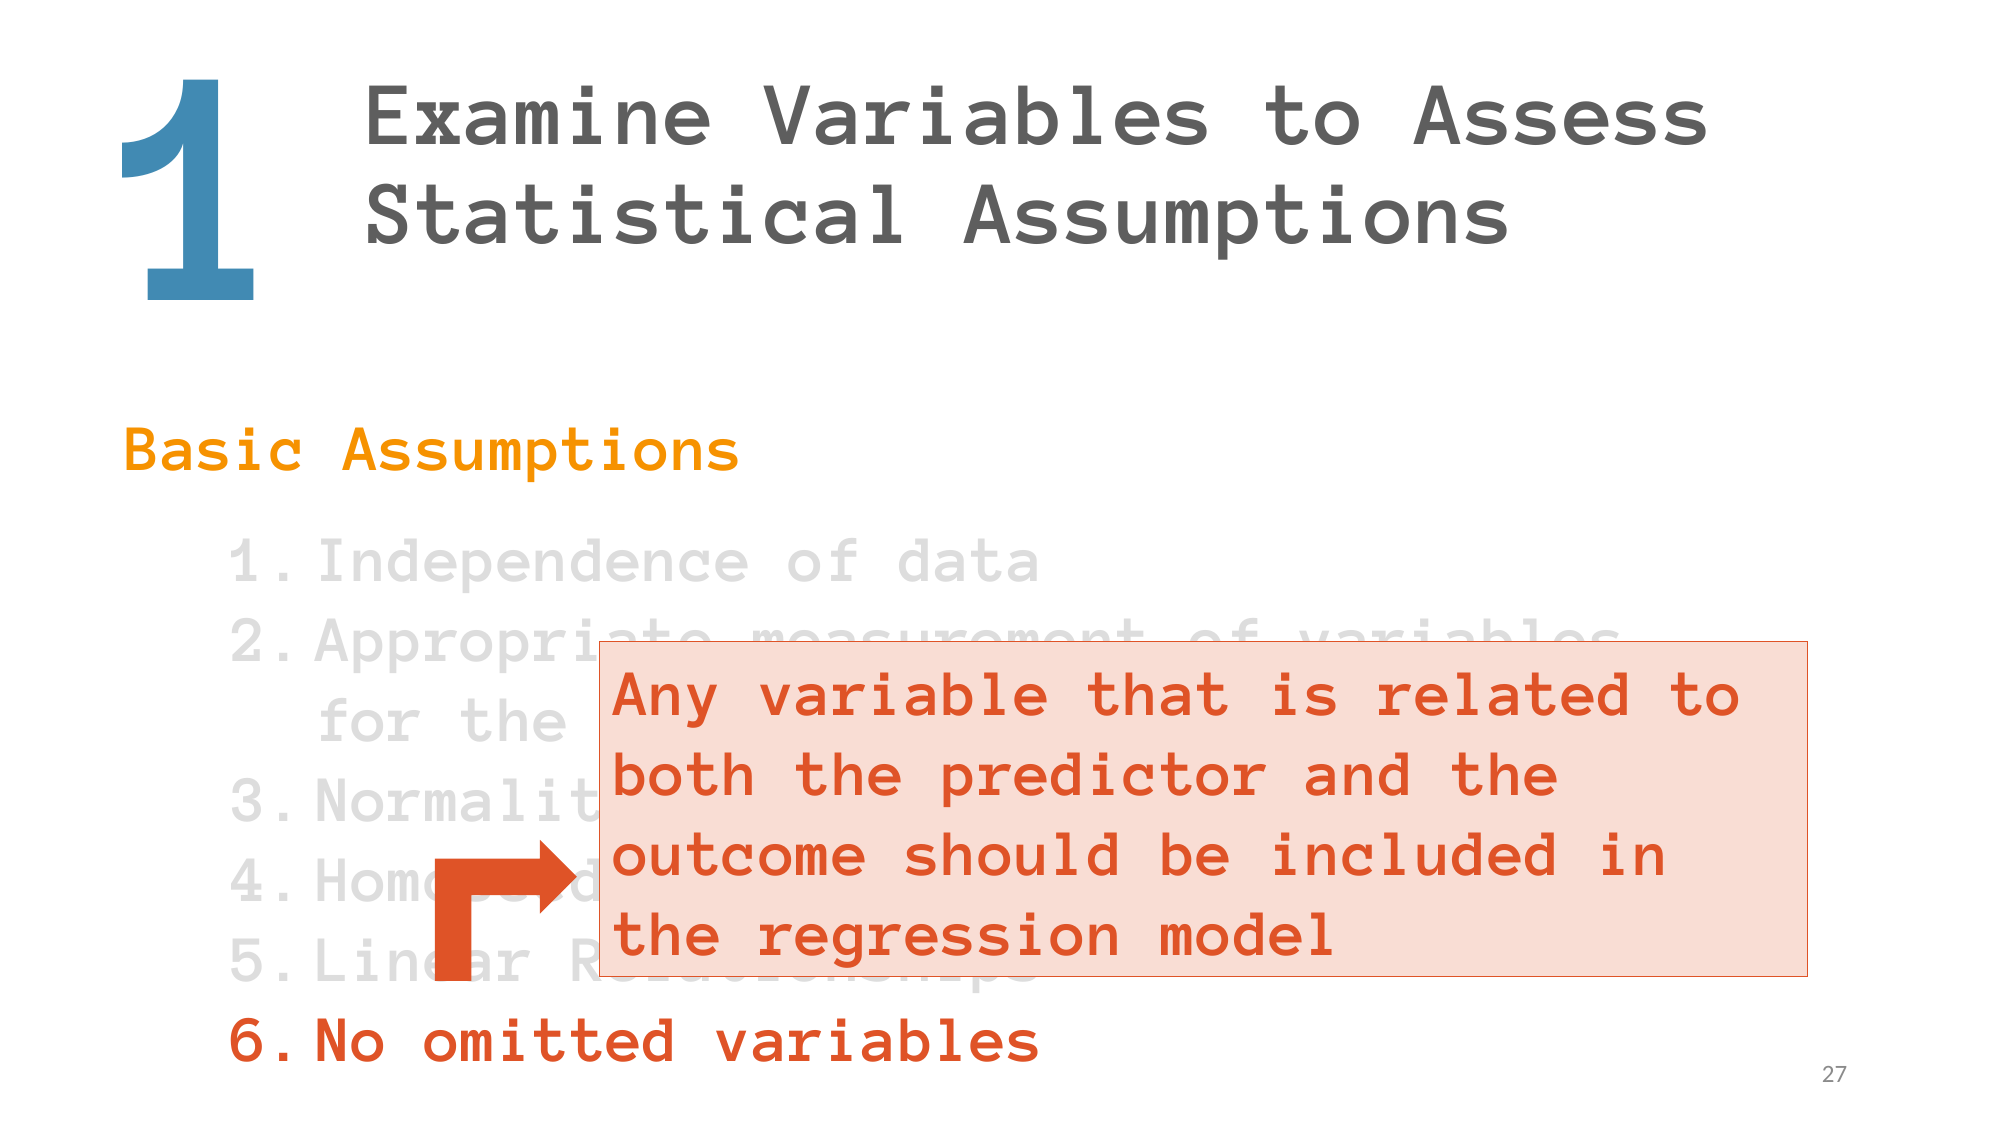

1
# Examine Variables to Assess Statistical Assumptions
Basic Assumptions
Independence of data
Appropriate measurement of variables for the analysis
Normality of distributions
Homoscedastic
Linear Relationships
No omitted variables
Any variable that is related to both the predictor and the outcome should be included in the regression model

27